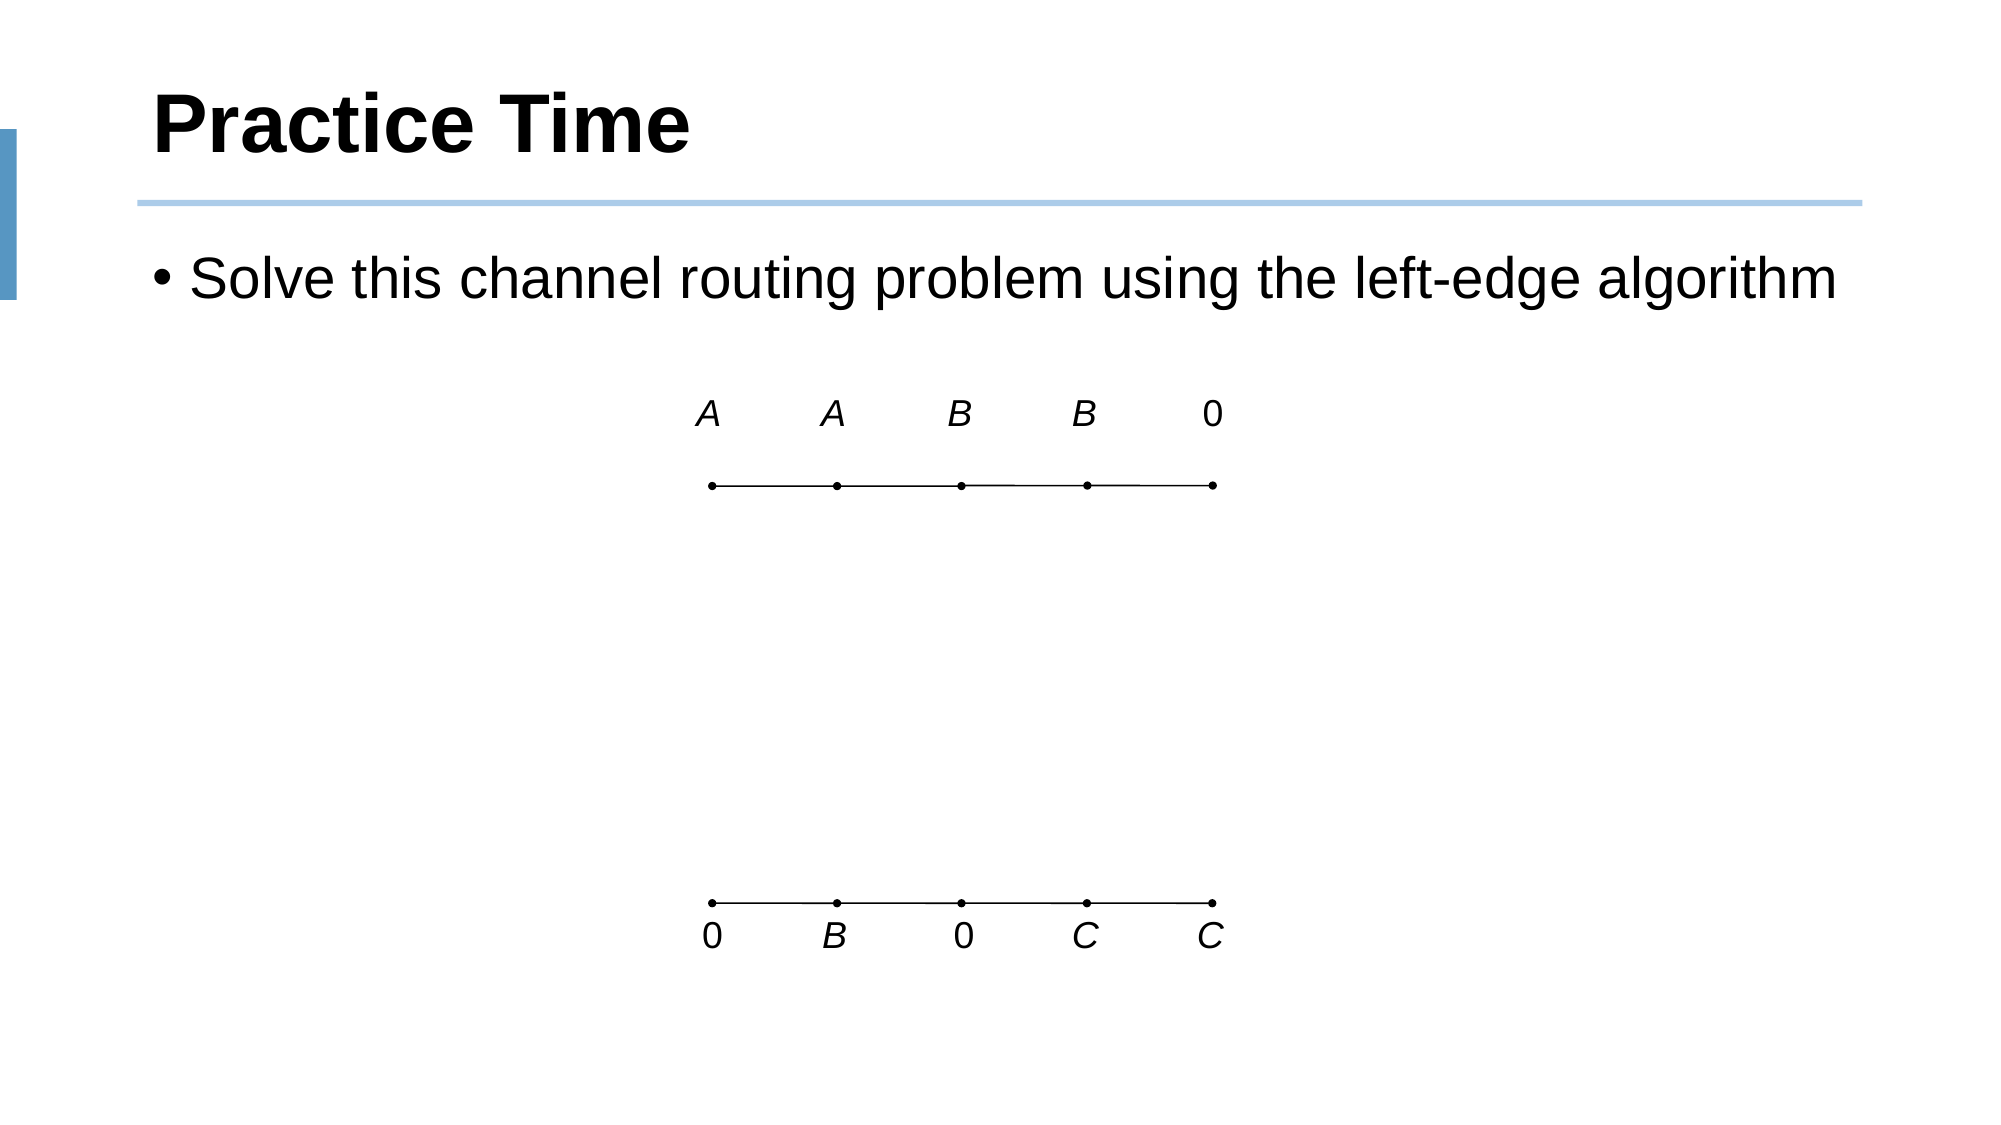

# Practice Time
Solve this channel routing problem using the left-edge algorithm
A
A
B
B
0

0

B

0

C

C